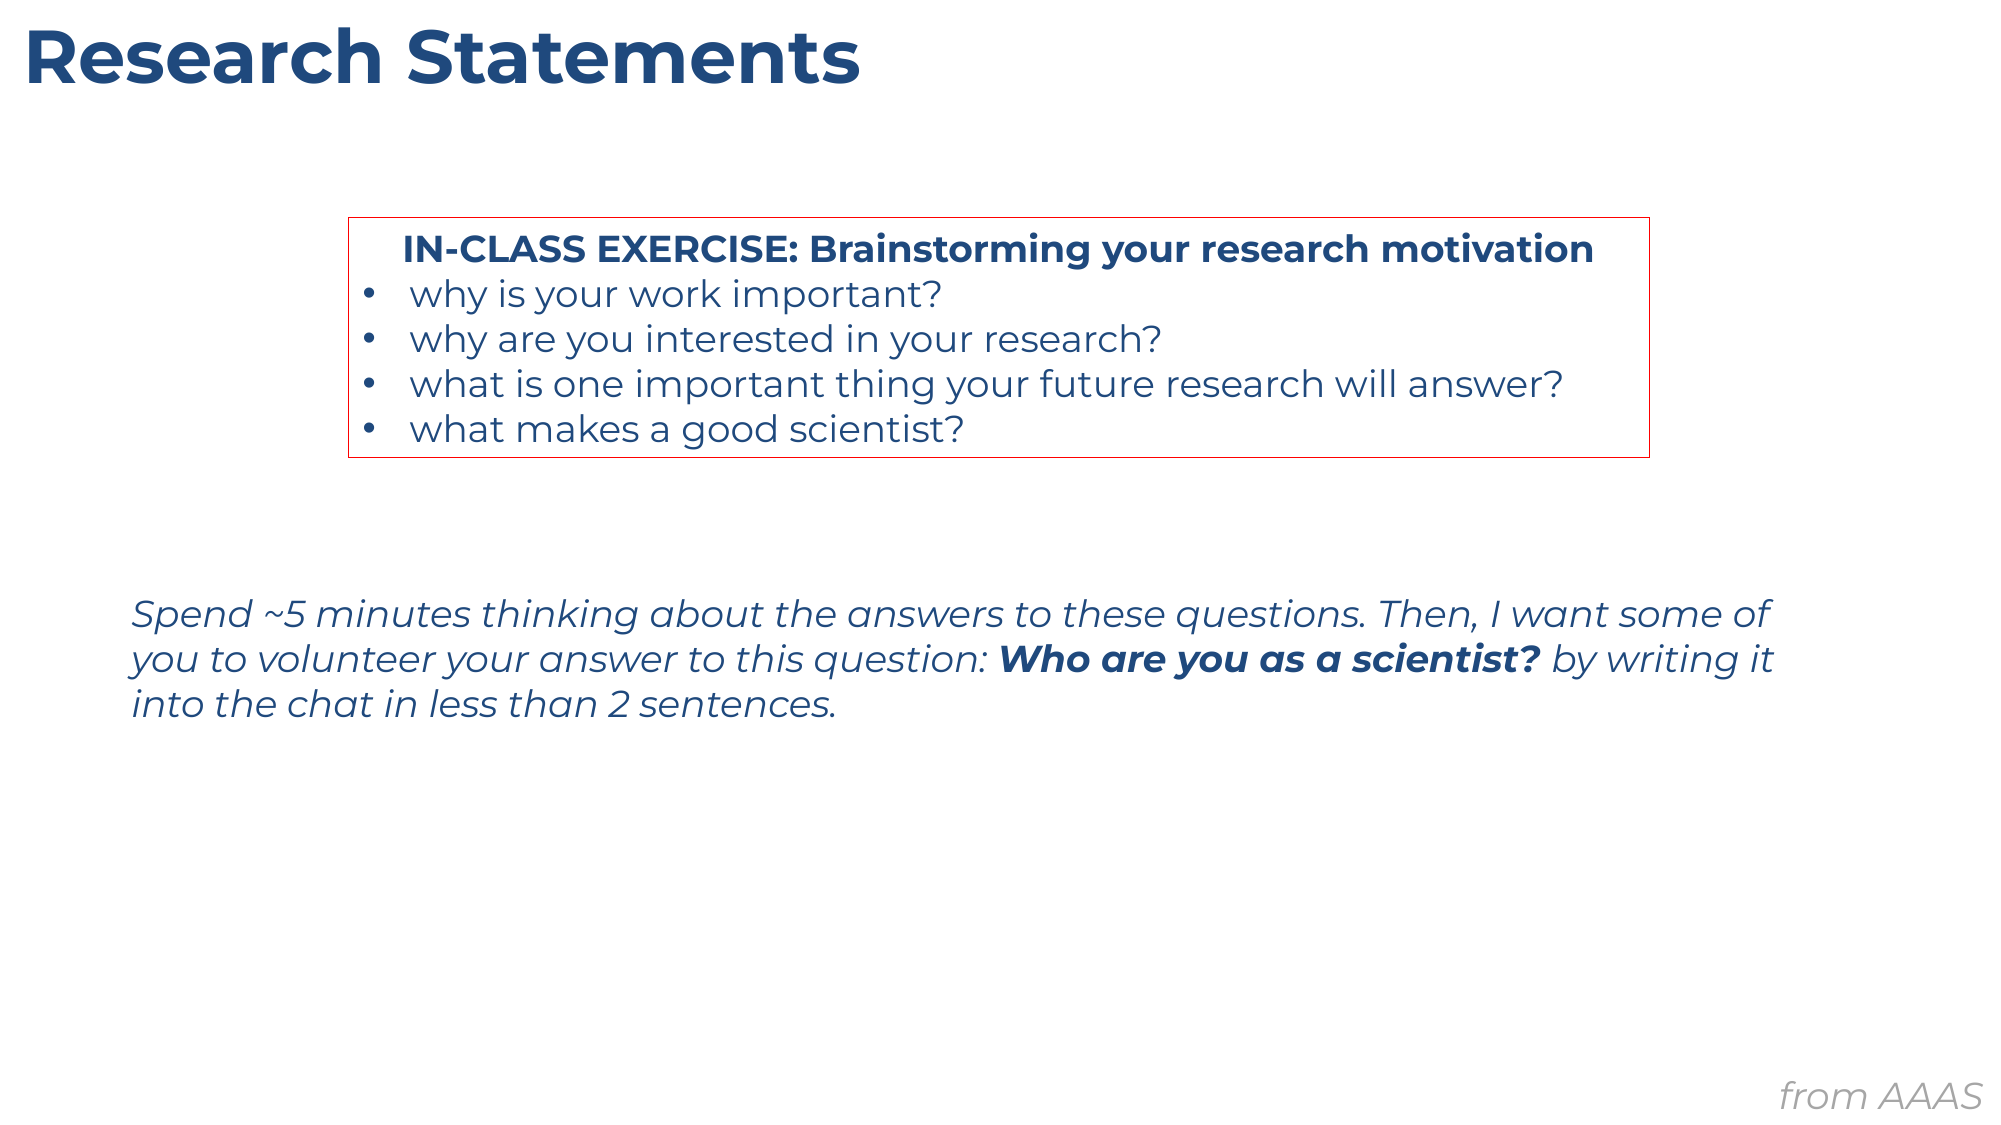

Research Statements
IN-CLASS EXERCISE: Brainstorming your research motivation
why is your work important?
why are you interested in your research?
what is one important thing your future research will answer?
what makes a good scientist?
Spend ~5 minutes thinking about the answers to these questions. Then, I want some of you to volunteer your answer to this question: Who are you as a scientist? by writing it into the chat in less than 2 sentences.
from AAAS